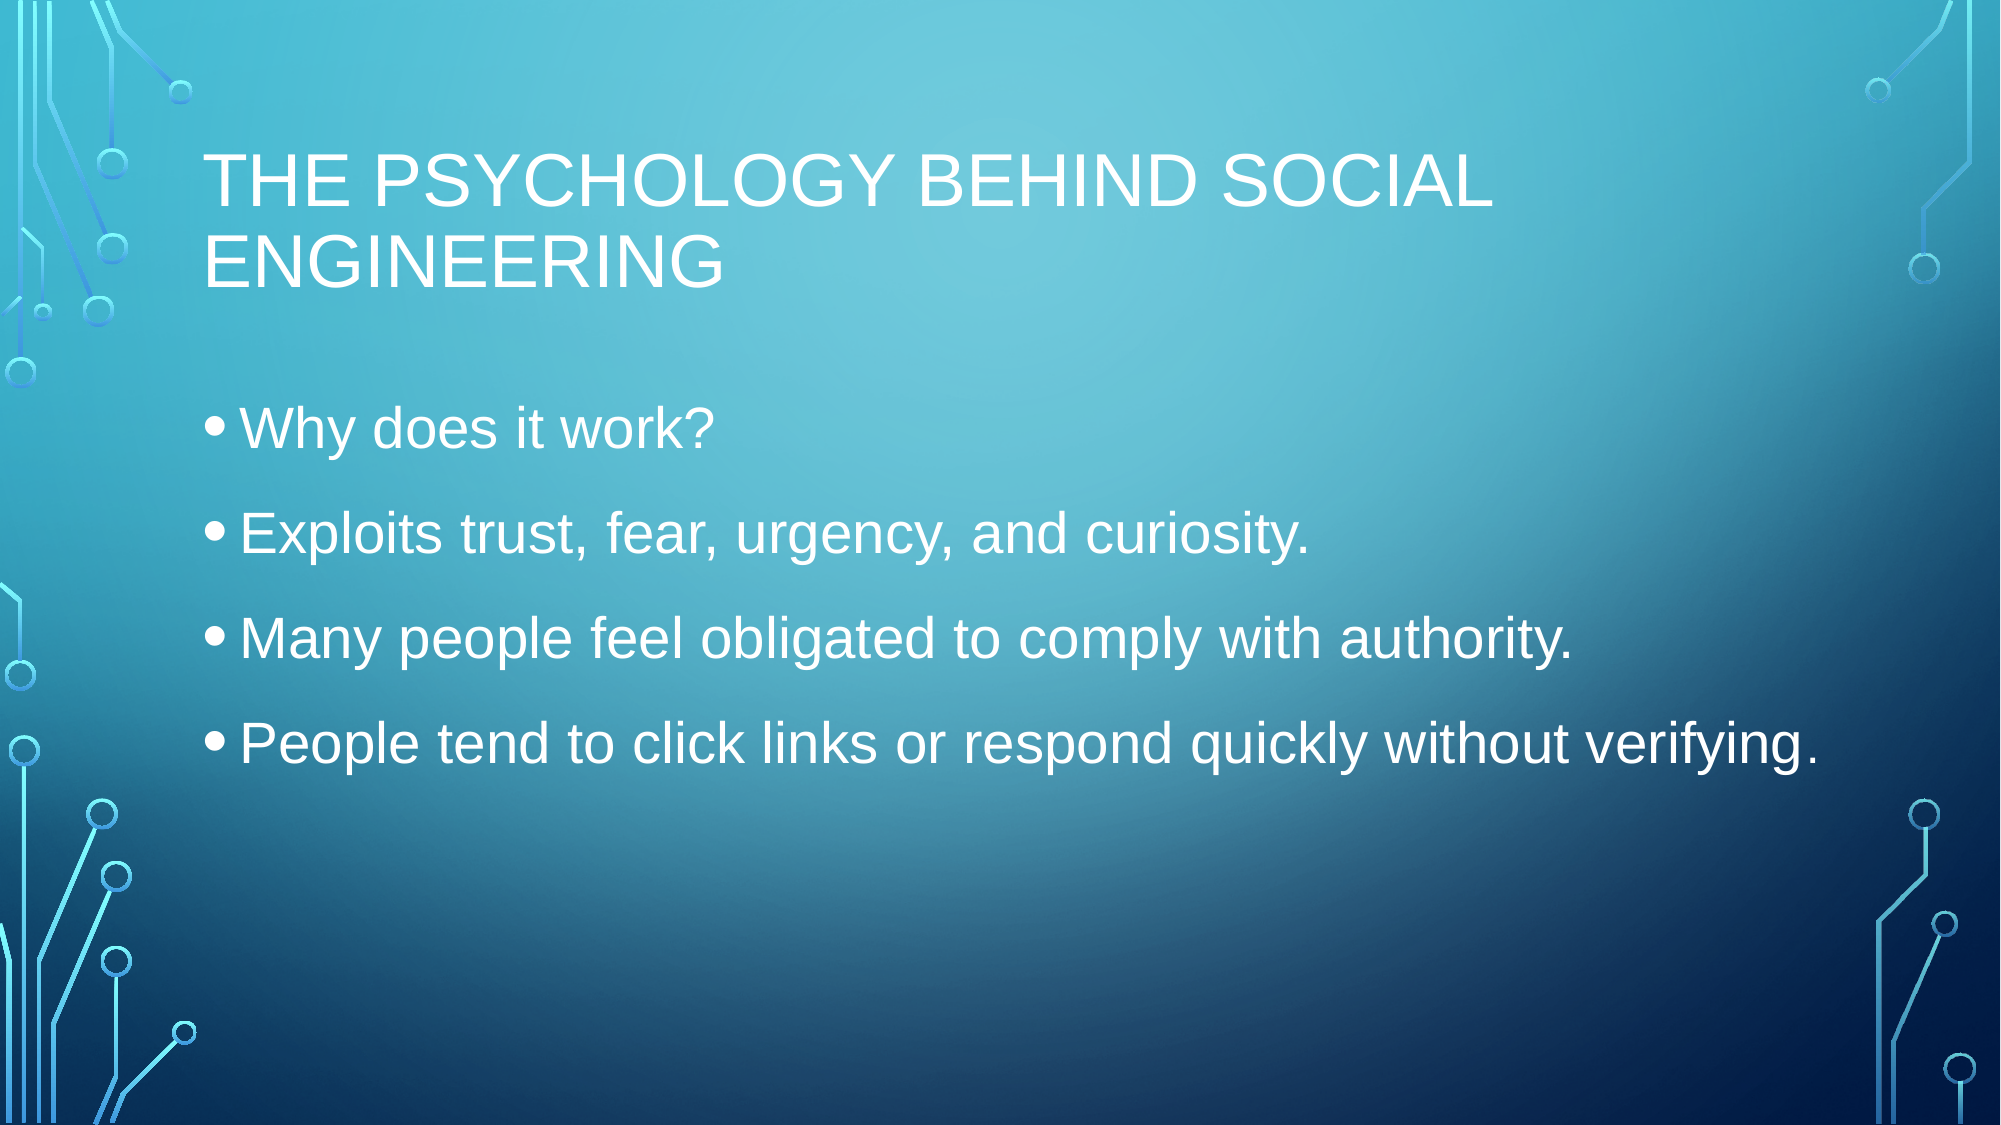

# The psychology behind social engineering
Why does it work?
Exploits trust, fear, urgency, and curiosity.
Many people feel obligated to comply with authority.
People tend to click links or respond quickly without verifying.